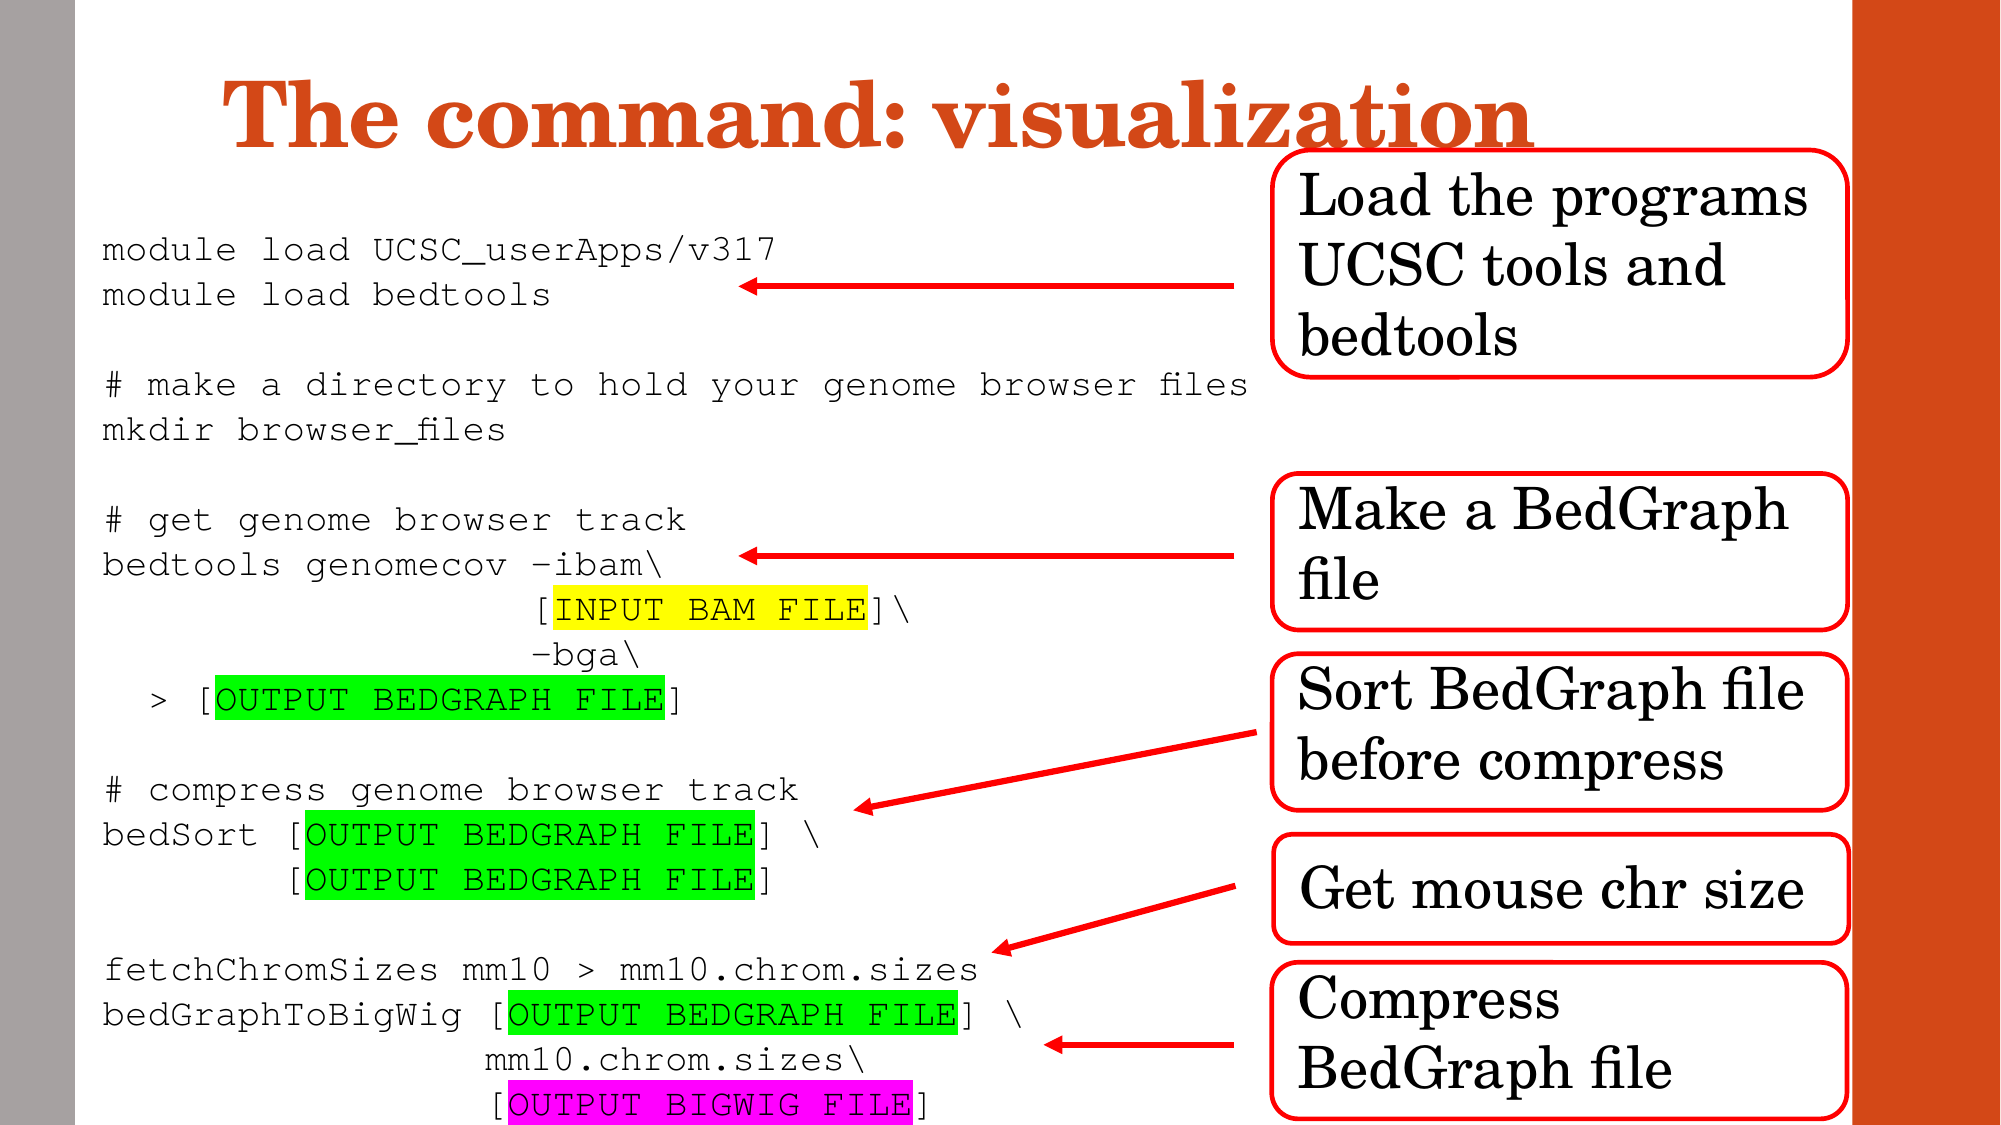

# The command: visualization

Load the programs UCSC tools and bedtools
module load UCSC_userApps/v317
module load bedtools

# make a directory to hold your genome browser files
mkdir browser_files

# get genome browser track
bedtools genomecov -ibam\
                   [INPUT BAM FILE]\
                   -bga\
  > [OUTPUT BEDGRAPH FILE]

# compress genome browser track
bedSort [OUTPUT BEDGRAPH FILE] \
        [OUTPUT BEDGRAPH FILE]

fetchChromSizes mm10 > mm10.chrom.sizes
bedGraphToBigWig [OUTPUT BEDGRAPH FILE] \
                 mm10.chrom.sizes\
                 [OUTPUT BIGWIG FILE]
Make a BedGraph file

Sort BedGraph file before compress

Get mouse chr size
Compress BedGraph file